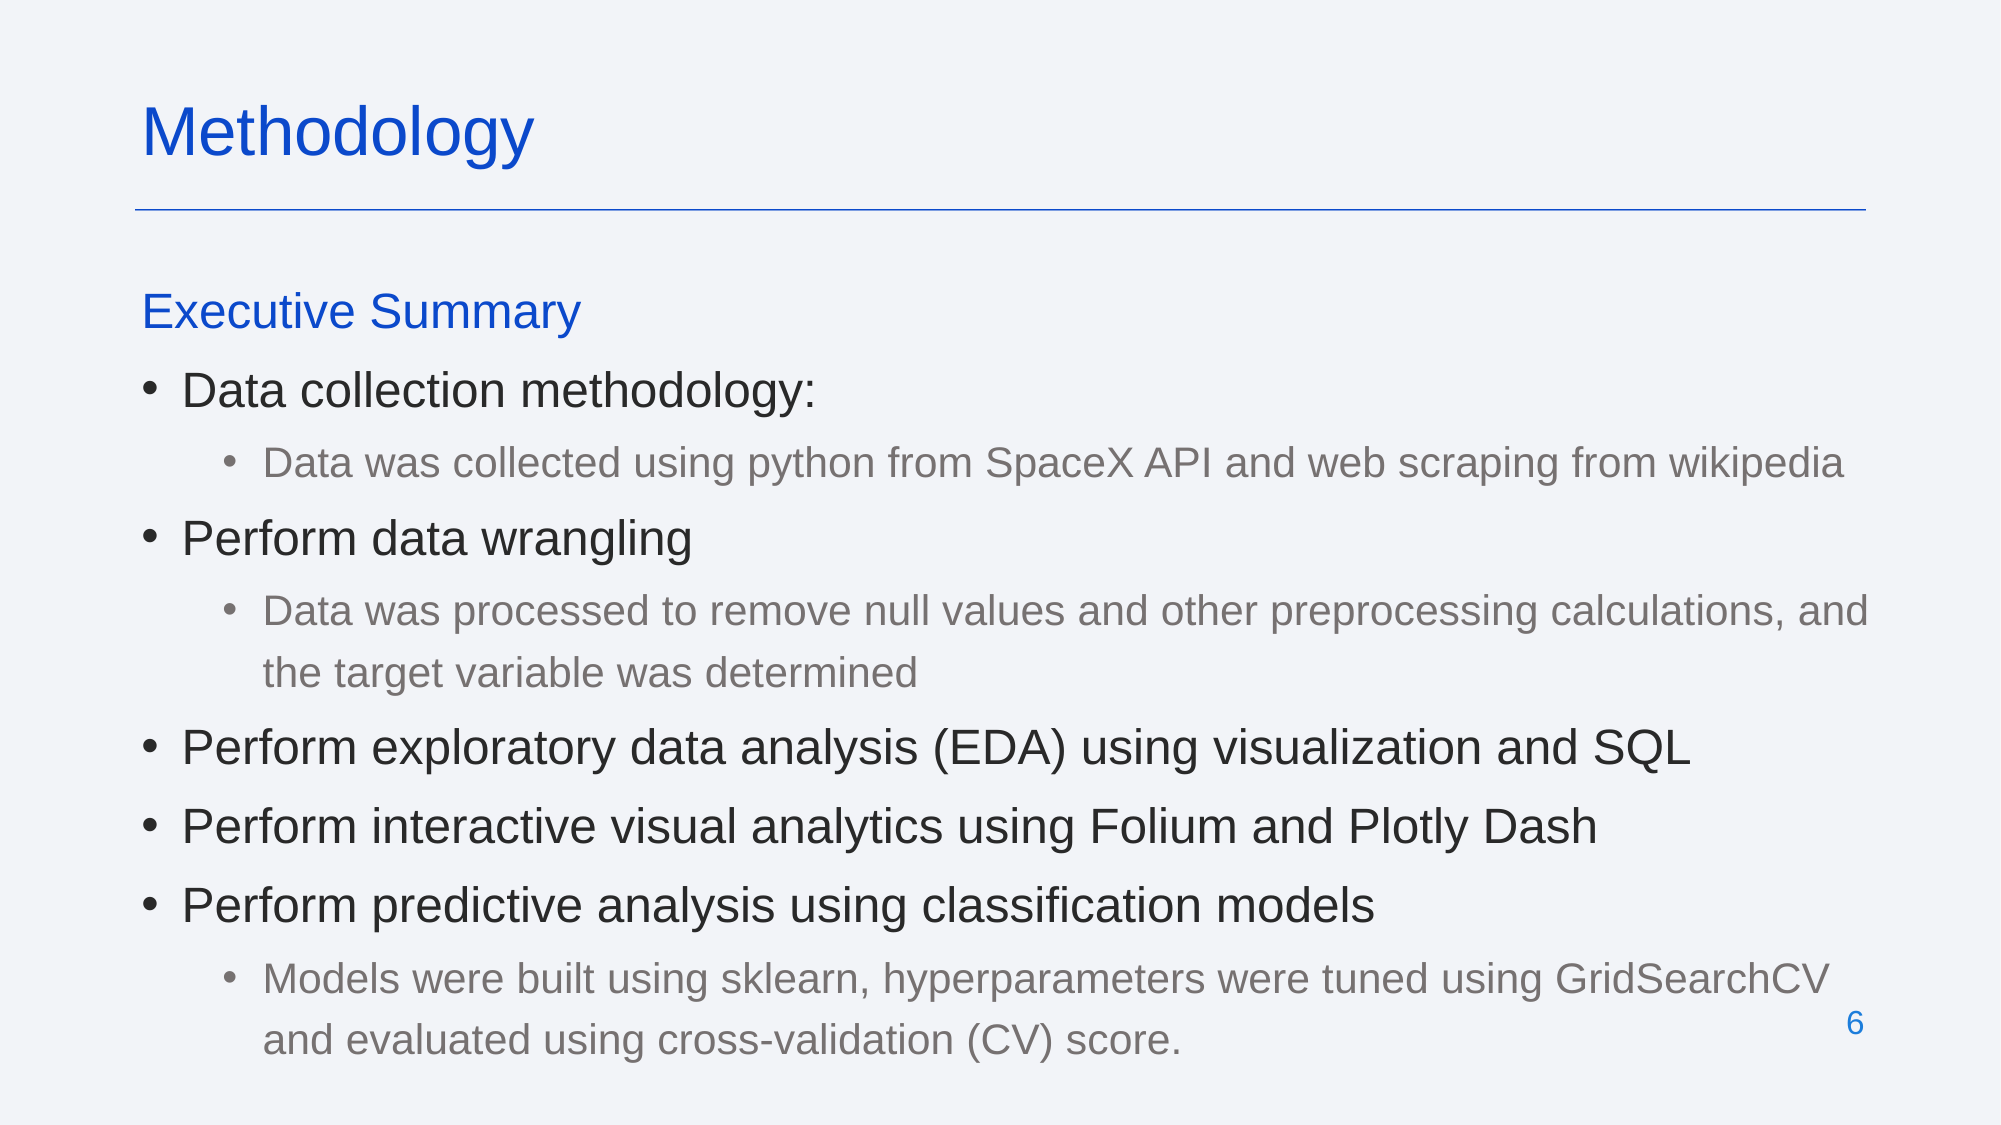

Methodology
Executive Summary
Data collection methodology:
Data was collected using python from SpaceX API and web scraping from wikipedia
Perform data wrangling
Data was processed to remove null values and other preprocessing calculations, and the target variable was determined
Perform exploratory data analysis (EDA) using visualization and SQL
Perform interactive visual analytics using Folium and Plotly Dash
Perform predictive analysis using classification models
Models were built using sklearn, hyperparameters were tuned using GridSearchCV and evaluated using cross-validation (CV) score.

6